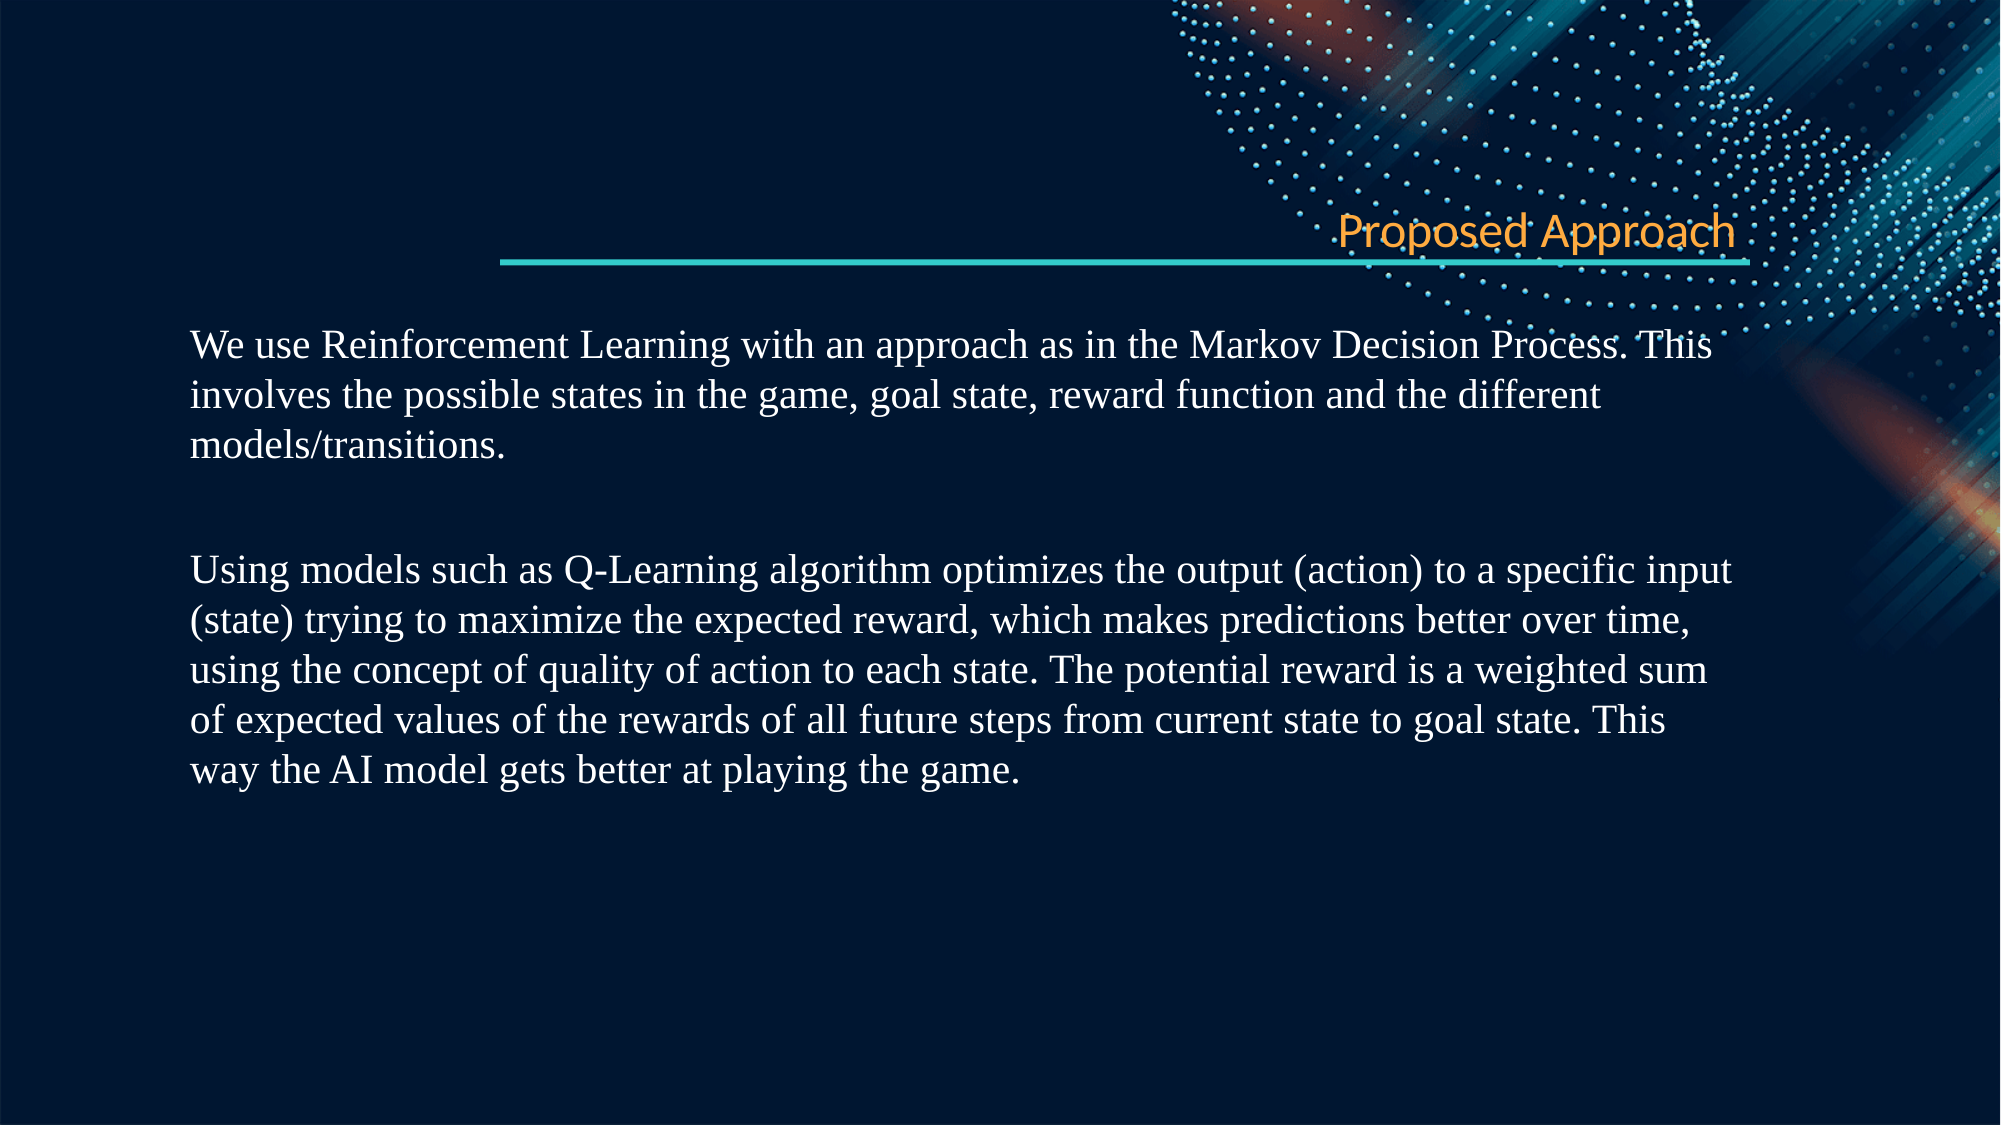

Proposed Approach

We use Reinforcement Learning with an approach as in the Markov Decision Process. This involves the possible states in the game, goal state, reward function and the different models/transitions.
Using models such as Q-Learning algorithm optimizes the output (action) to a specific input (state) trying to maximize the expected reward, which makes predictions better over time, using the concept of quality of action to each state. The potential reward is a weighted sum of expected values of the rewards of all future steps from current state to goal state. This way the AI model gets better at playing the game.